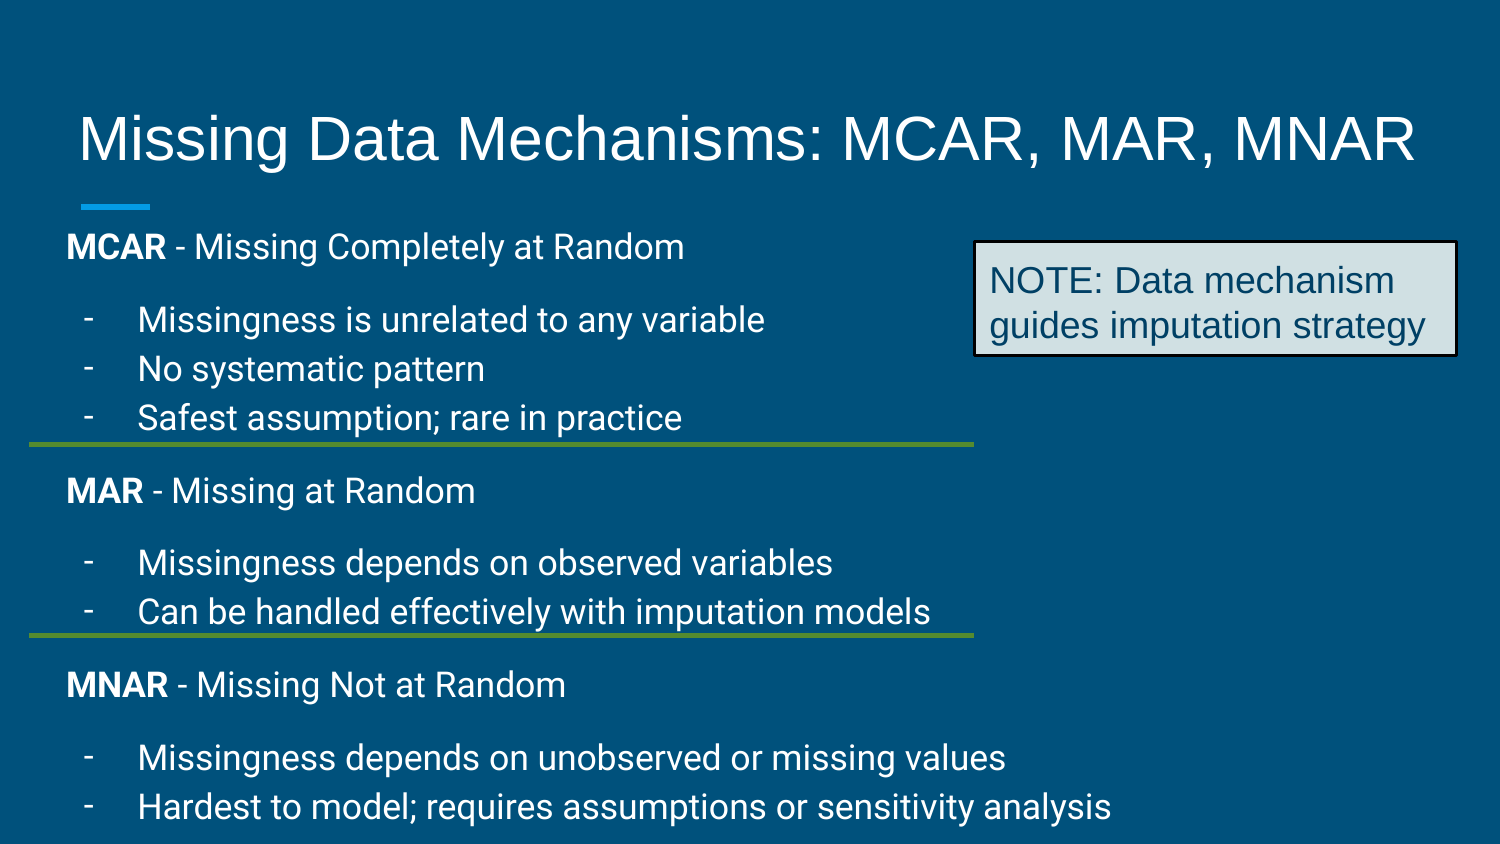

# Missing Data Mechanisms: MCAR, MAR, MNAR
MCAR - Missing Completely at Random
Missingness is unrelated to any variable
No systematic pattern
Safest assumption; rare in practice
MAR - Missing at Random
Missingness depends on observed variables
Can be handled effectively with imputation models
MNAR - Missing Not at Random
Missingness depends on unobserved or missing values
Hardest to model; requires assumptions or sensitivity analysis
NOTE: Data mechanism guides imputation strategy